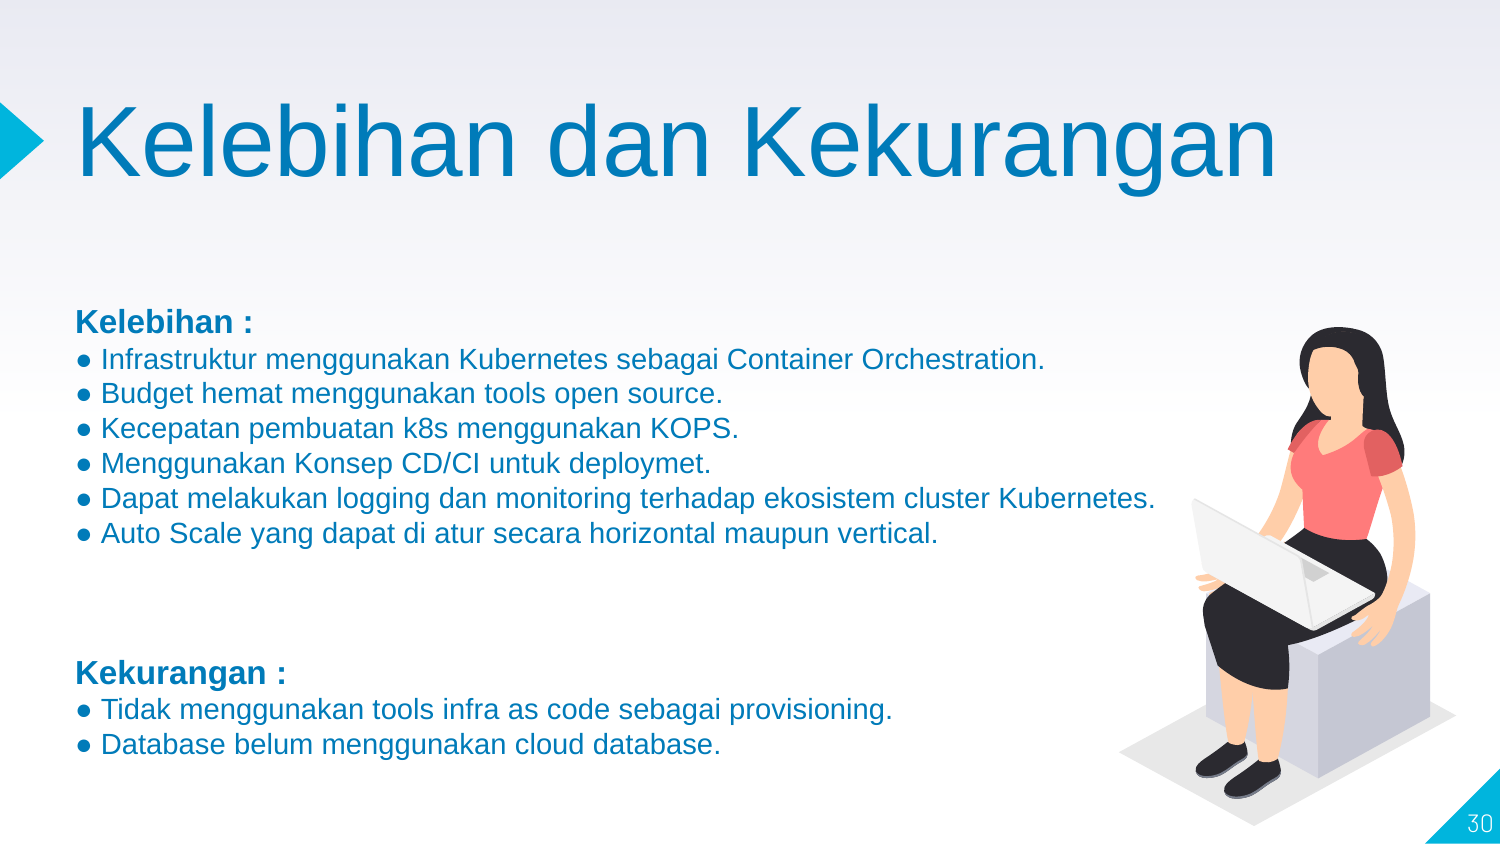

# Kelebihan dan Kekurangan
Kelebihan :
● Infrastruktur menggunakan Kubernetes sebagai Container Orchestration.
● Budget hemat menggunakan tools open source.
● Kecepatan pembuatan k8s menggunakan KOPS.
● Menggunakan Konsep CD/CI untuk deploymet.
● Dapat melakukan logging dan monitoring terhadap ekosistem cluster Kubernetes.
● Auto Scale yang dapat di atur secara horizontal maupun vertical.

Kekurangan :
● Tidak menggunakan tools infra as code sebagai provisioning.
● Database belum menggunakan cloud database.
30